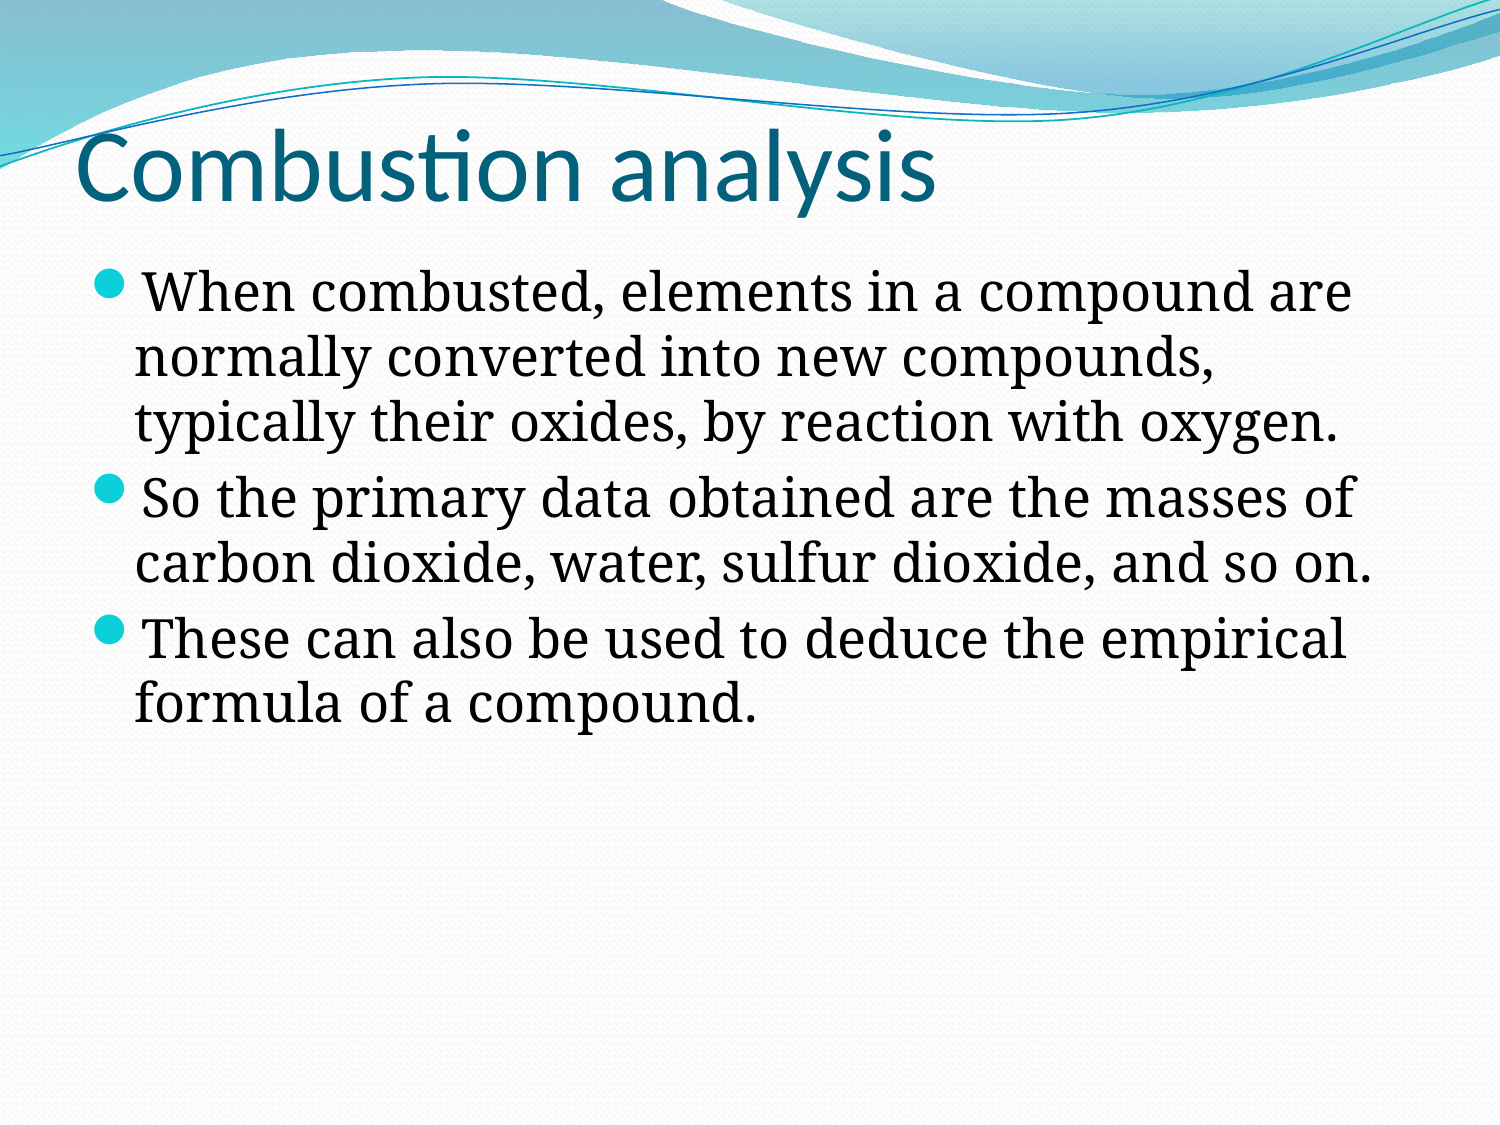

# Combustion analysis
When combusted, elements in a compound are normally converted into new compounds, typically their oxides, by reaction with oxygen.
So the primary data obtained are the masses of carbon dioxide, water, sulfur dioxide, and so on.
These can also be used to deduce the empirical formula of a compound.